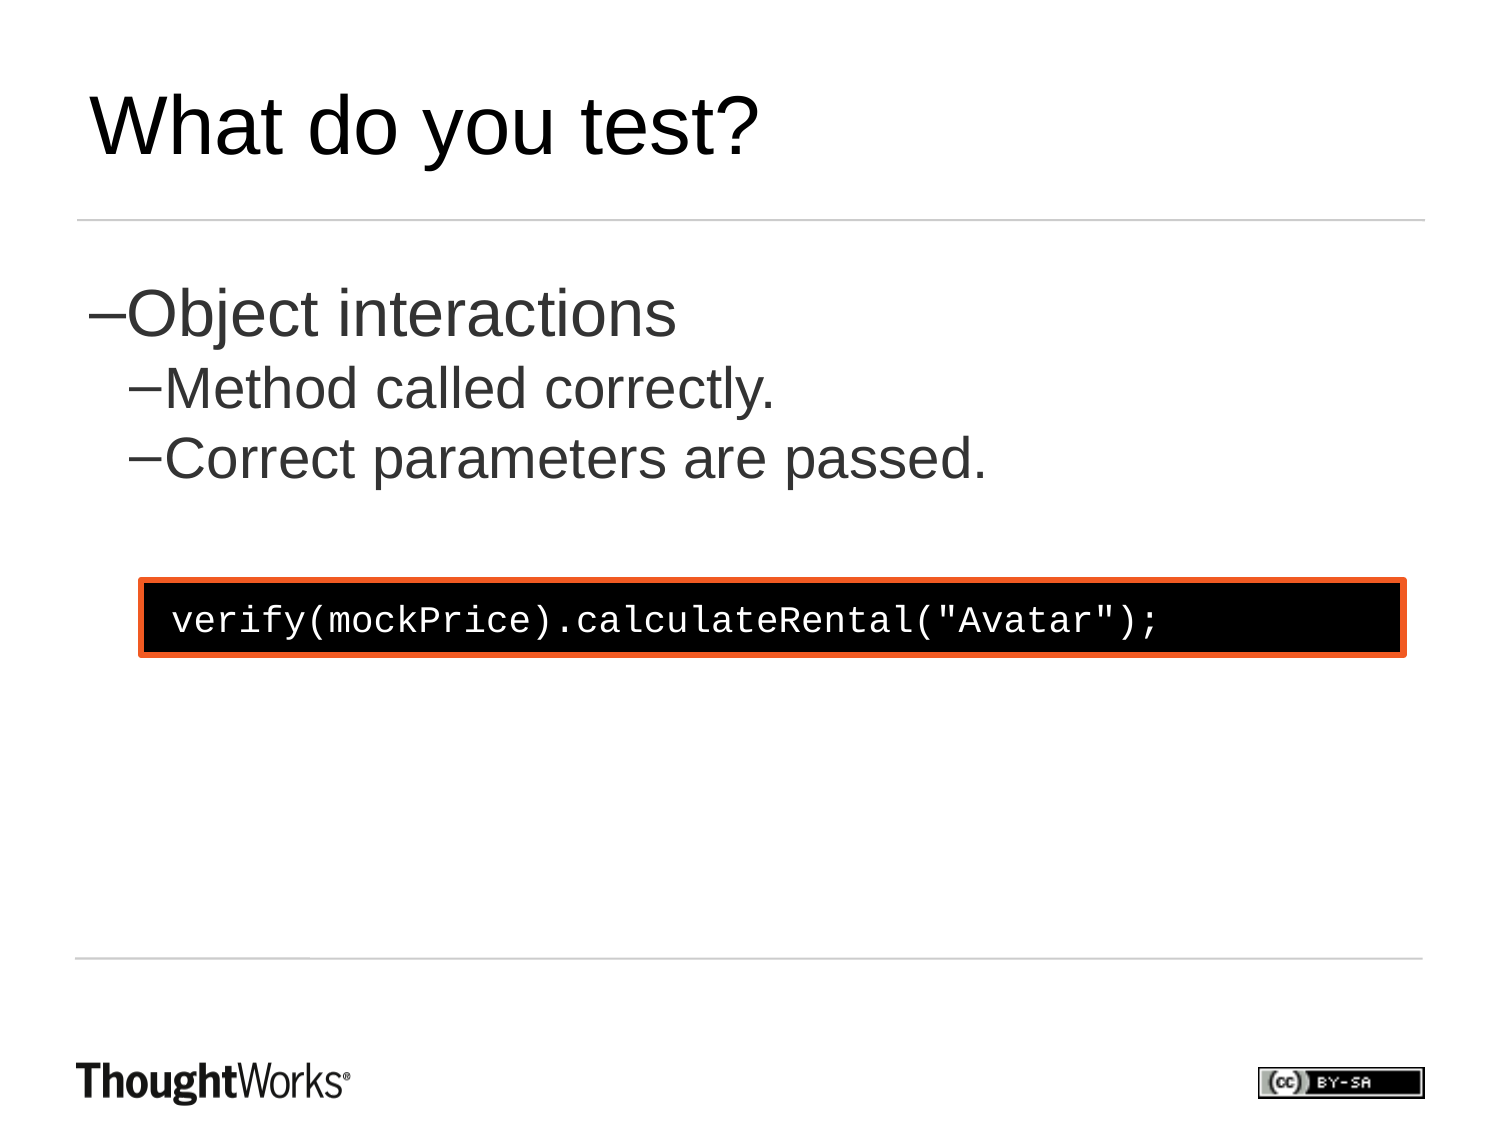

What do you test?
Object interactions
Method called correctly.
Correct parameters are passed.
verify(mockPrice).calculateRental("Avatar");